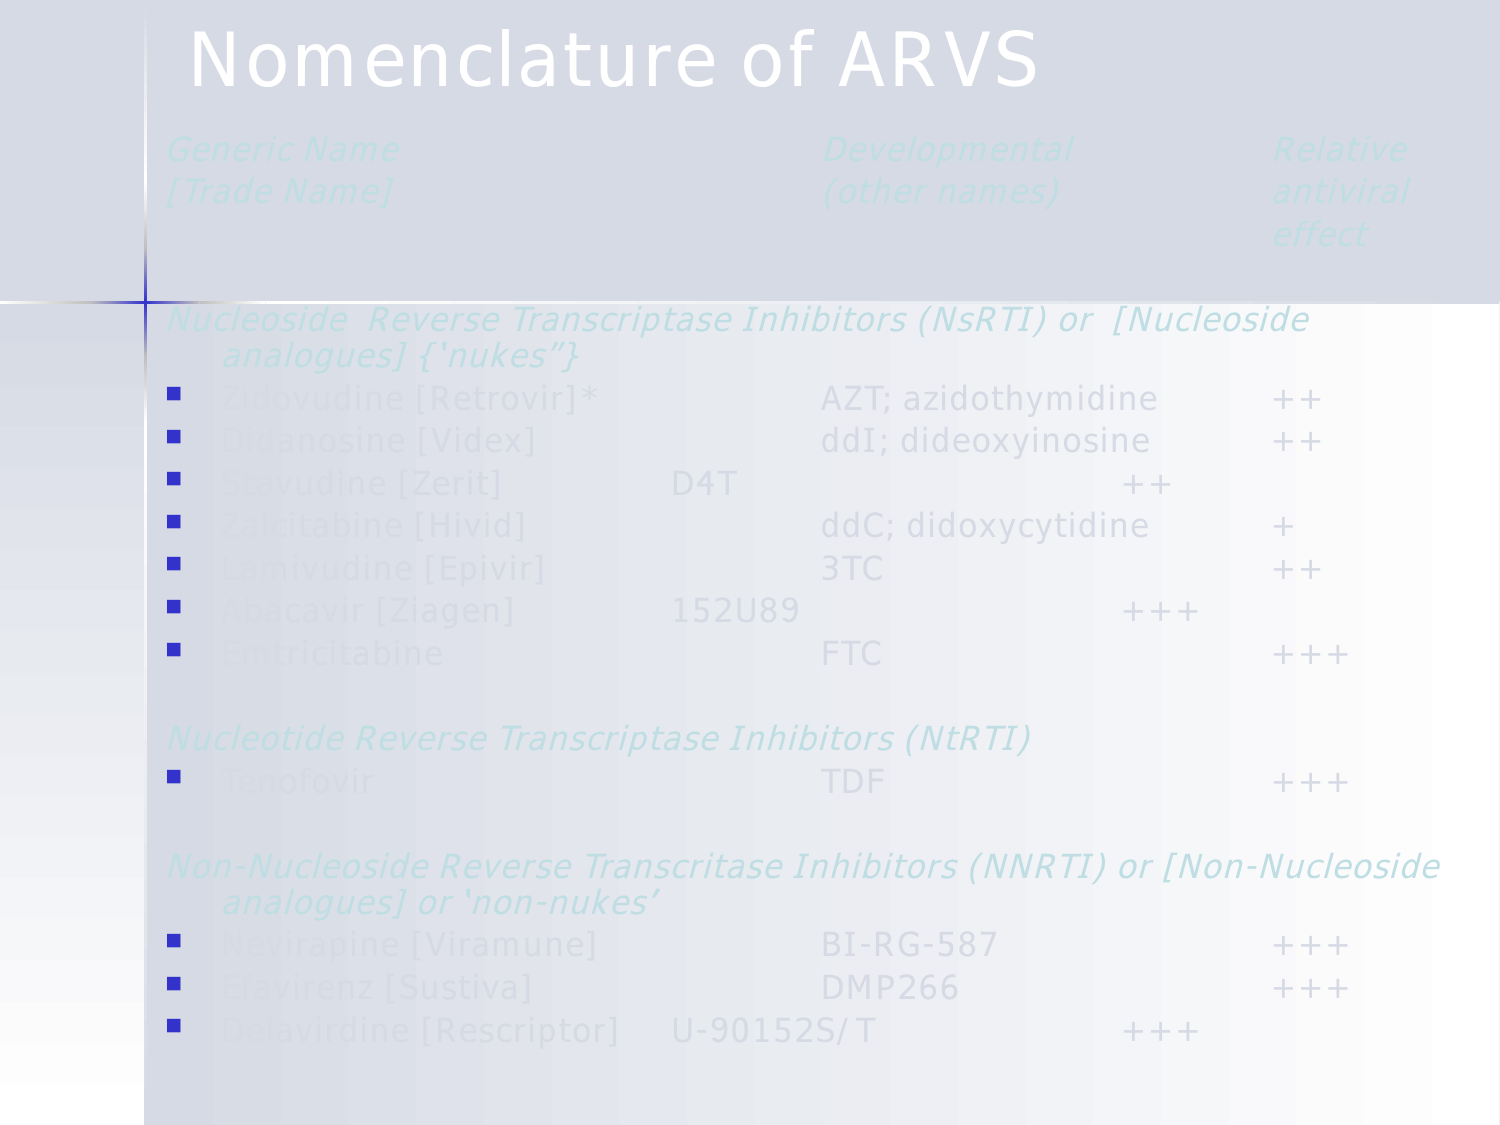

# Nomenclature of ARVS
Generic Name 			Developmental 		Relative
[Trade Name] 			(other names)		antiviral
								effect

Nucleoside  Reverse Transcriptase Inhibitors (NsRTI) or  [Nucleoside analogues] {‘nukes”}
Zidovudine [Retrovir]*		AZT; azidothymidine	++
Didanosine [Videx]		ddI; dideoxyinosine	++
Stavudine [Zerit]		D4T			++
Zalcitabine [Hivid]		ddC; didoxycytidine	+
Lamivudine [Epivir]		3TC			++
Abacavir [Ziagen]		152U89			+++
Emtricitabine			FTC 			+++

Nucleotide Reverse Transcriptase Inhibitors (NtRTI)
Tenofovir 			TDF			+++

Non-Nucleoside Reverse Transcritase Inhibitors (NNRTI) or [Non-Nucleoside analogues] or ‘non-nukes’
Nevirapine [Viramune]		BI-RG-587		+++
Efavirenz [Sustiva]		DMP266			+++
Delavirdine [Rescriptor]	U-90152S/T		+++